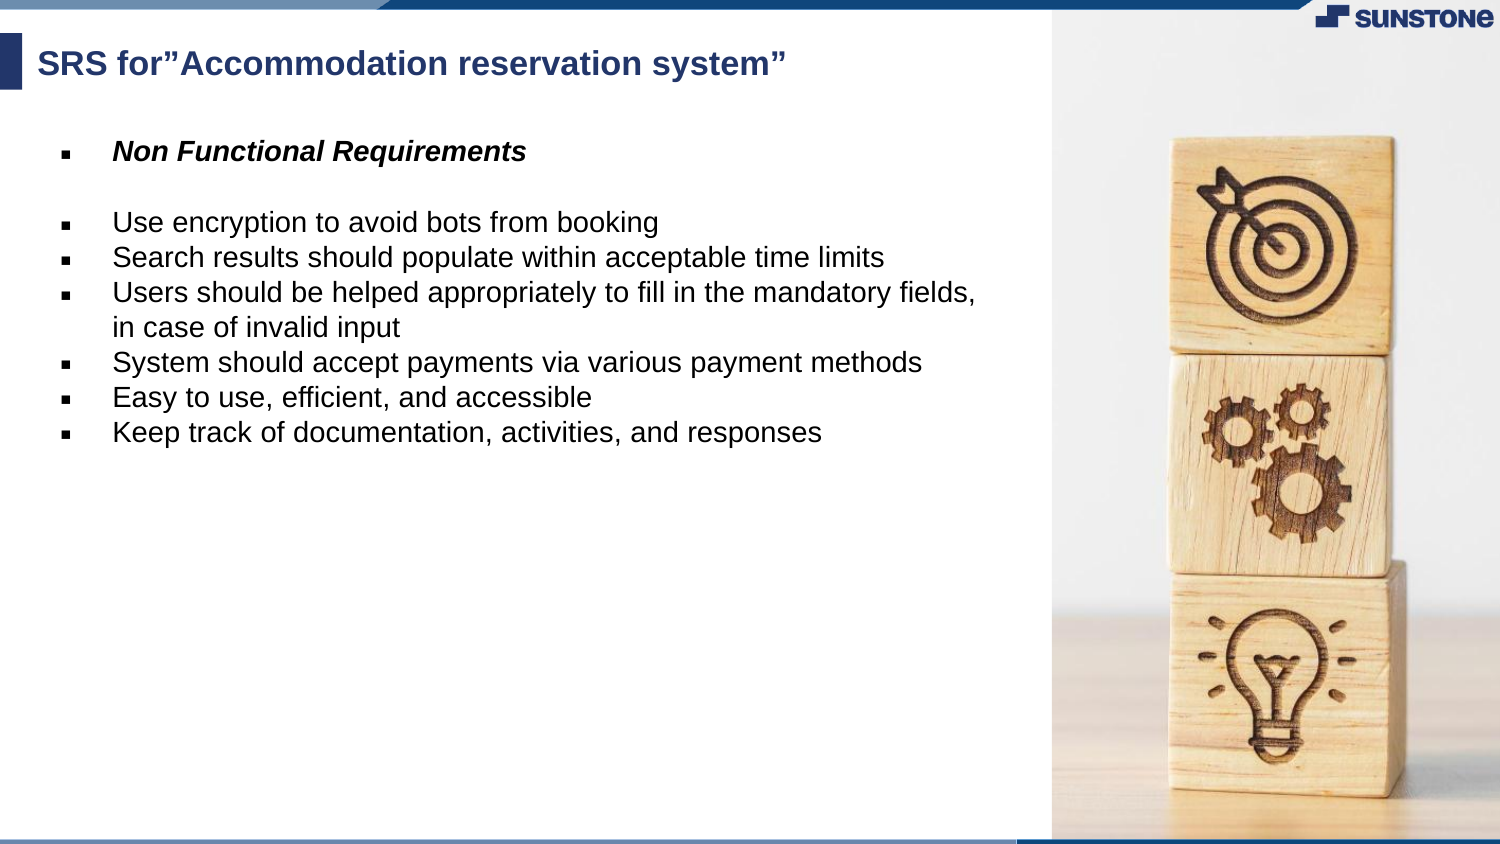

# SRS for”Accommodation reservation system”
Non Functional Requirements
Use encryption to avoid bots from booking
Search results should populate within acceptable time limits
Users should be helped appropriately to fill in the mandatory fields, in case of invalid input
System should accept payments via various payment methods
Easy to use, efficient, and accessible
Keep track of documentation, activities, and responses